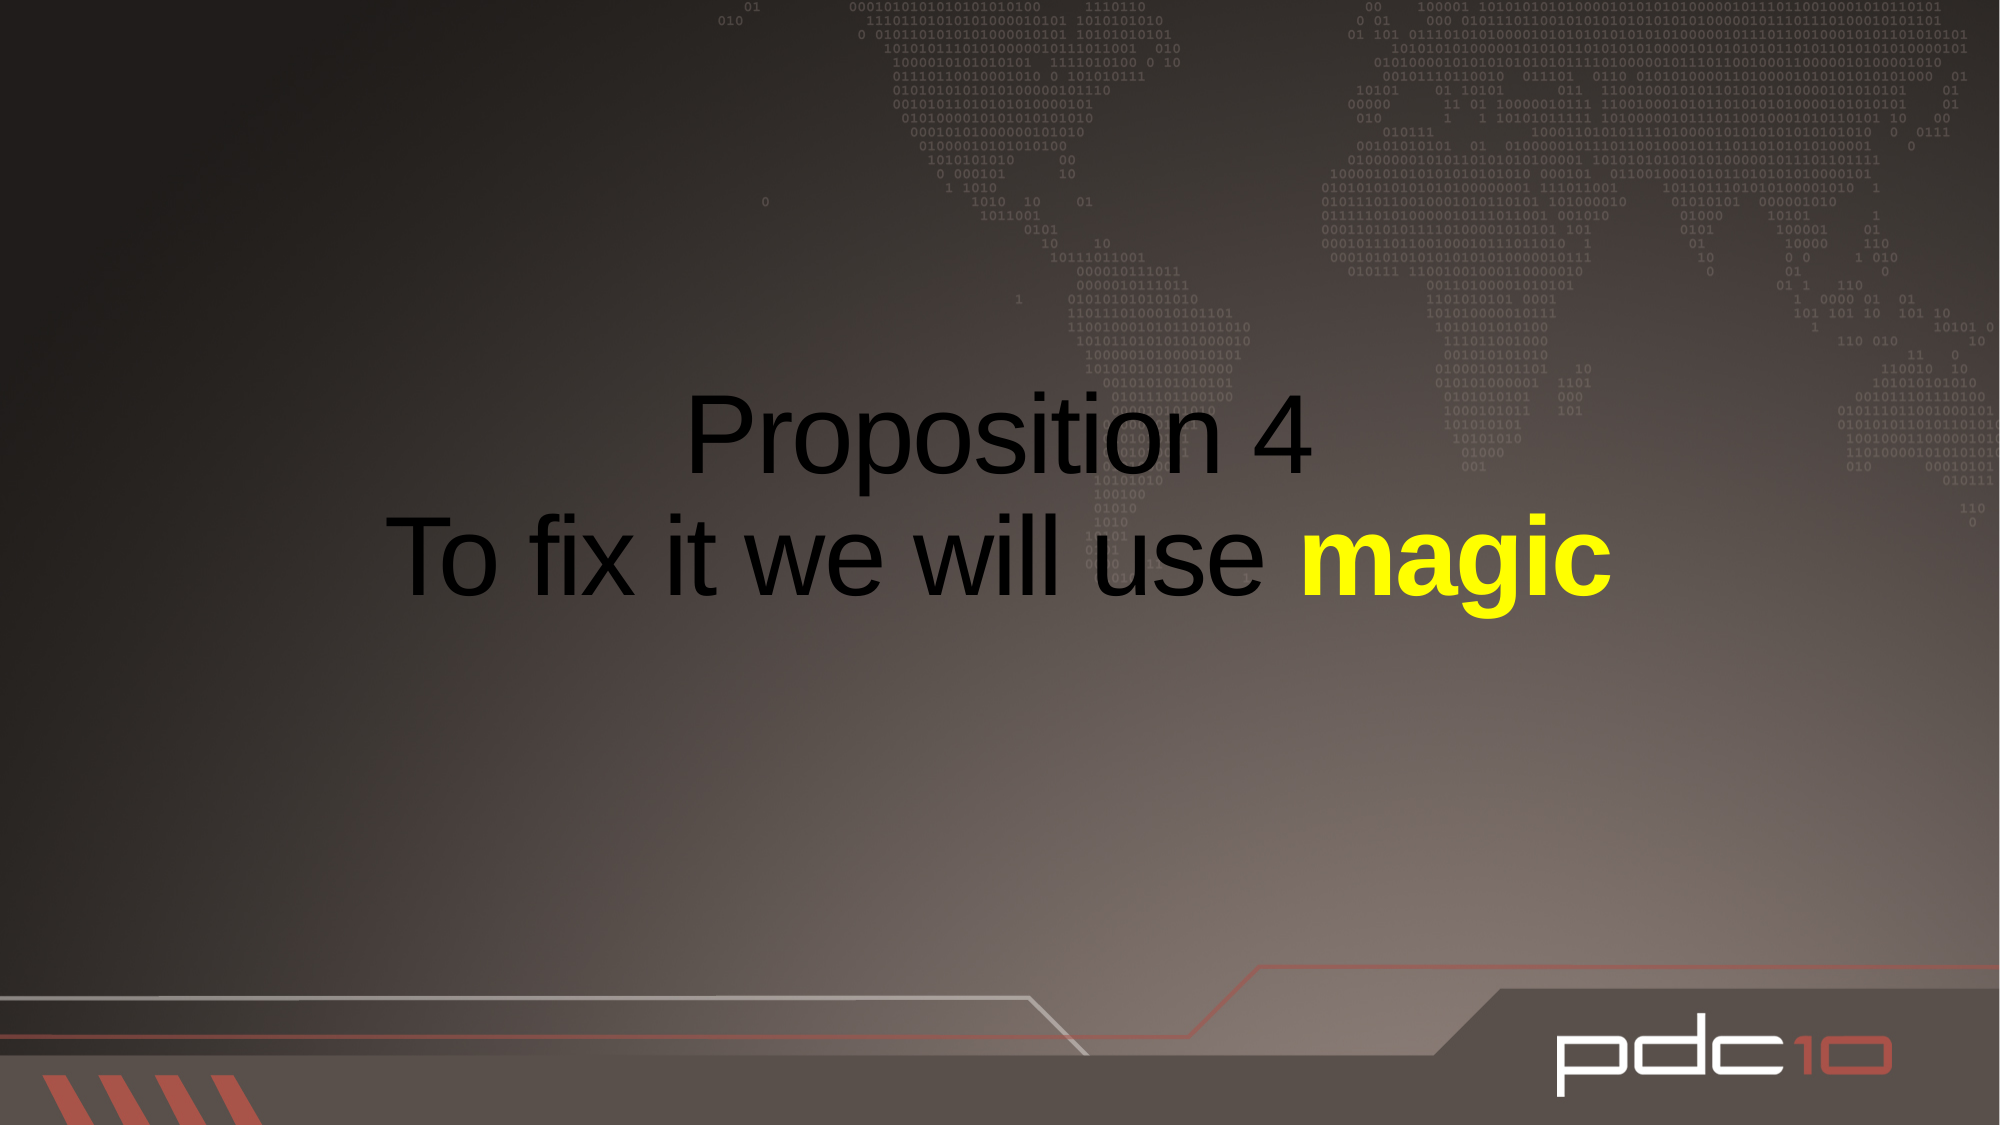

# Proposition 4 To fix it we will use magic